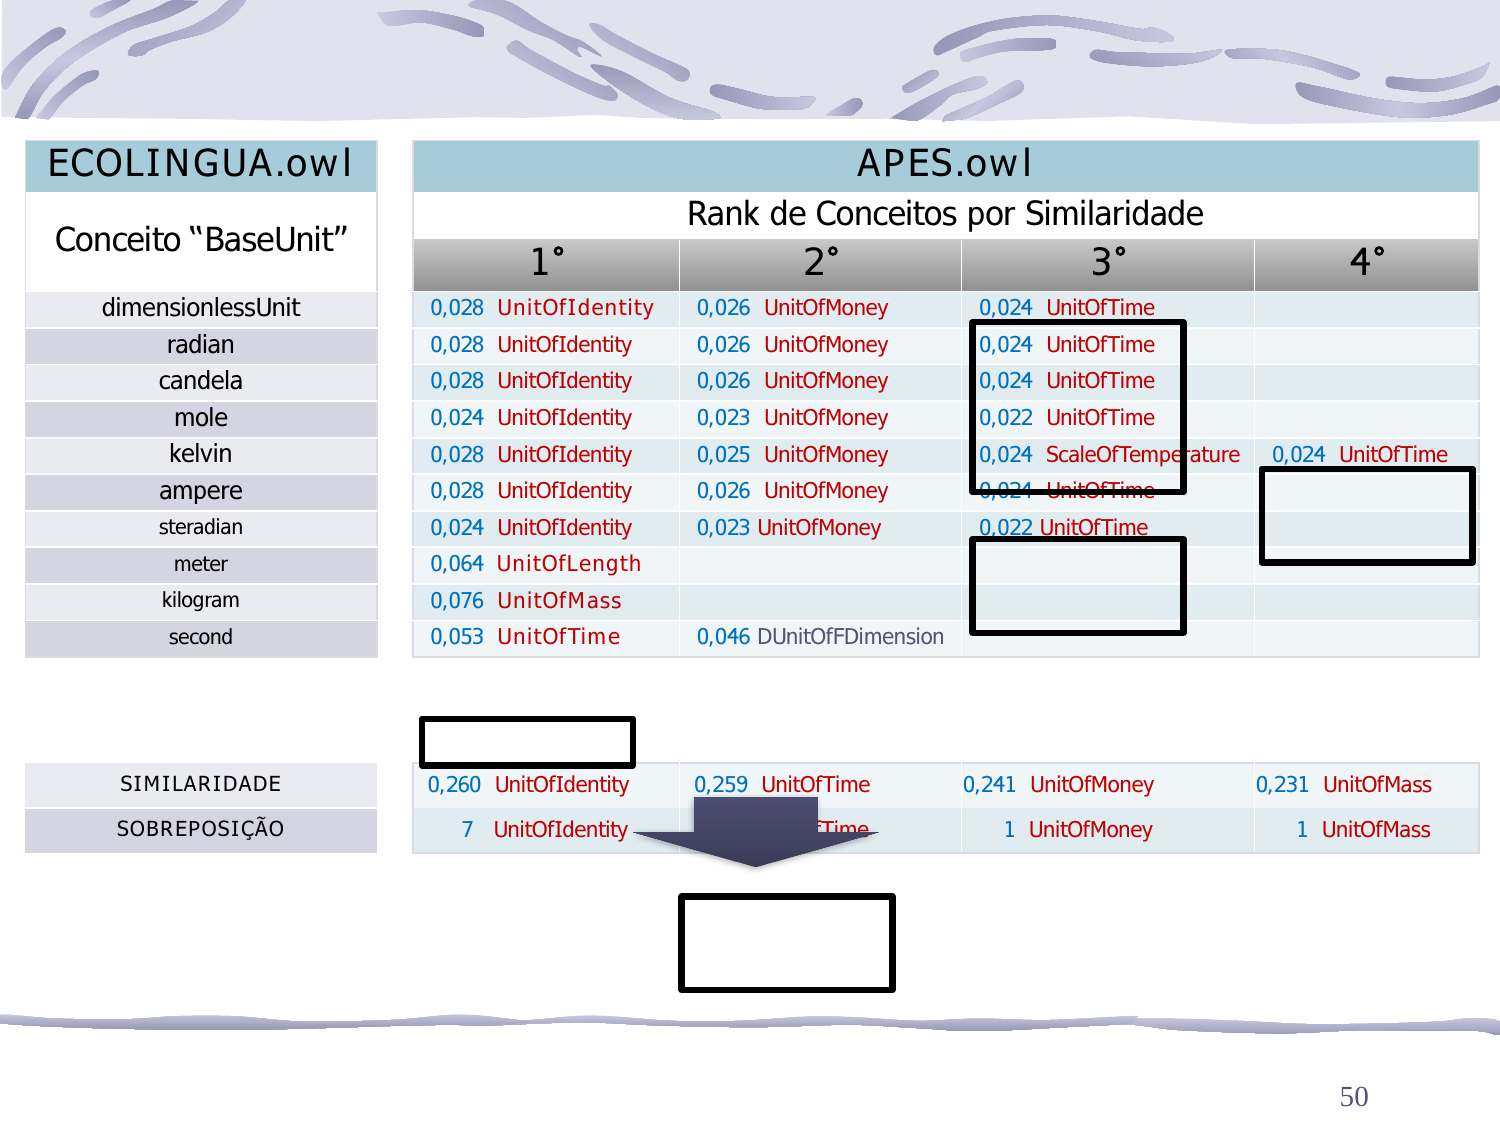

| ECOLINGUA.owl |  | APES.owl |  |  |  |
| --- | --- | --- | --- | --- | --- |
| Conceito “BaseUnit” |  | Rank de Conceitos por Similaridade |  |  |  |
|  |  | 1° | 2° | 3° | 4° |
| dimensionlessUnit |  | 0,028 UnitOfIdentity | 0,026 UnitOfMoney | 0,024 UnitOfTime |  |
| radian |  | 0,028 UnitOfIdentity | 0,026 UnitOfMoney | 0,024 UnitOfTime |  |
| candela |  | 0,028 UnitOfIdentity | 0,026 UnitOfMoney | 0,024 UnitOfTime |  |
| mole |  | 0,024 UnitOfIdentity | 0,023 UnitOfMoney | 0,022 UnitOfTime |  |
| kelvin |  | 0,028 UnitOfIdentity | 0,025 UnitOfMoney | 0,024 ScaleOfTemperature | 0,024 UnitOfTime |
| ampere |  | 0,028 UnitOfIdentity | 0,026 UnitOfMoney | 0,024 UnitOfTime |  |
| steradian |  | 0,024 UnitOfIdentity | 0,023 UnitOfMoney | 0,022 UnitOfTime |  |
| meter |  | 0,064 UnitOfLength |  |  |  |
| kilogram |  | 0,076 UnitOfMass |  |  |  |
| second |  | 0,053 UnitOfTime | 0,046 DUnitOfFDimension |  |  |
|  |  |  |  |  |  |
| SIMILARIDADE |  | 0,260 UnitOfIdentity | 0,259 UnitOfTime | 0,241 UnitOfMoney | 0,231 UnitOfMass |
| SOBREPOSIÇÃO |  | 7 UnitOfIdentity | 1 UnitOfTime | 1 UnitOfMoney | 1 UnitOfMass |

50